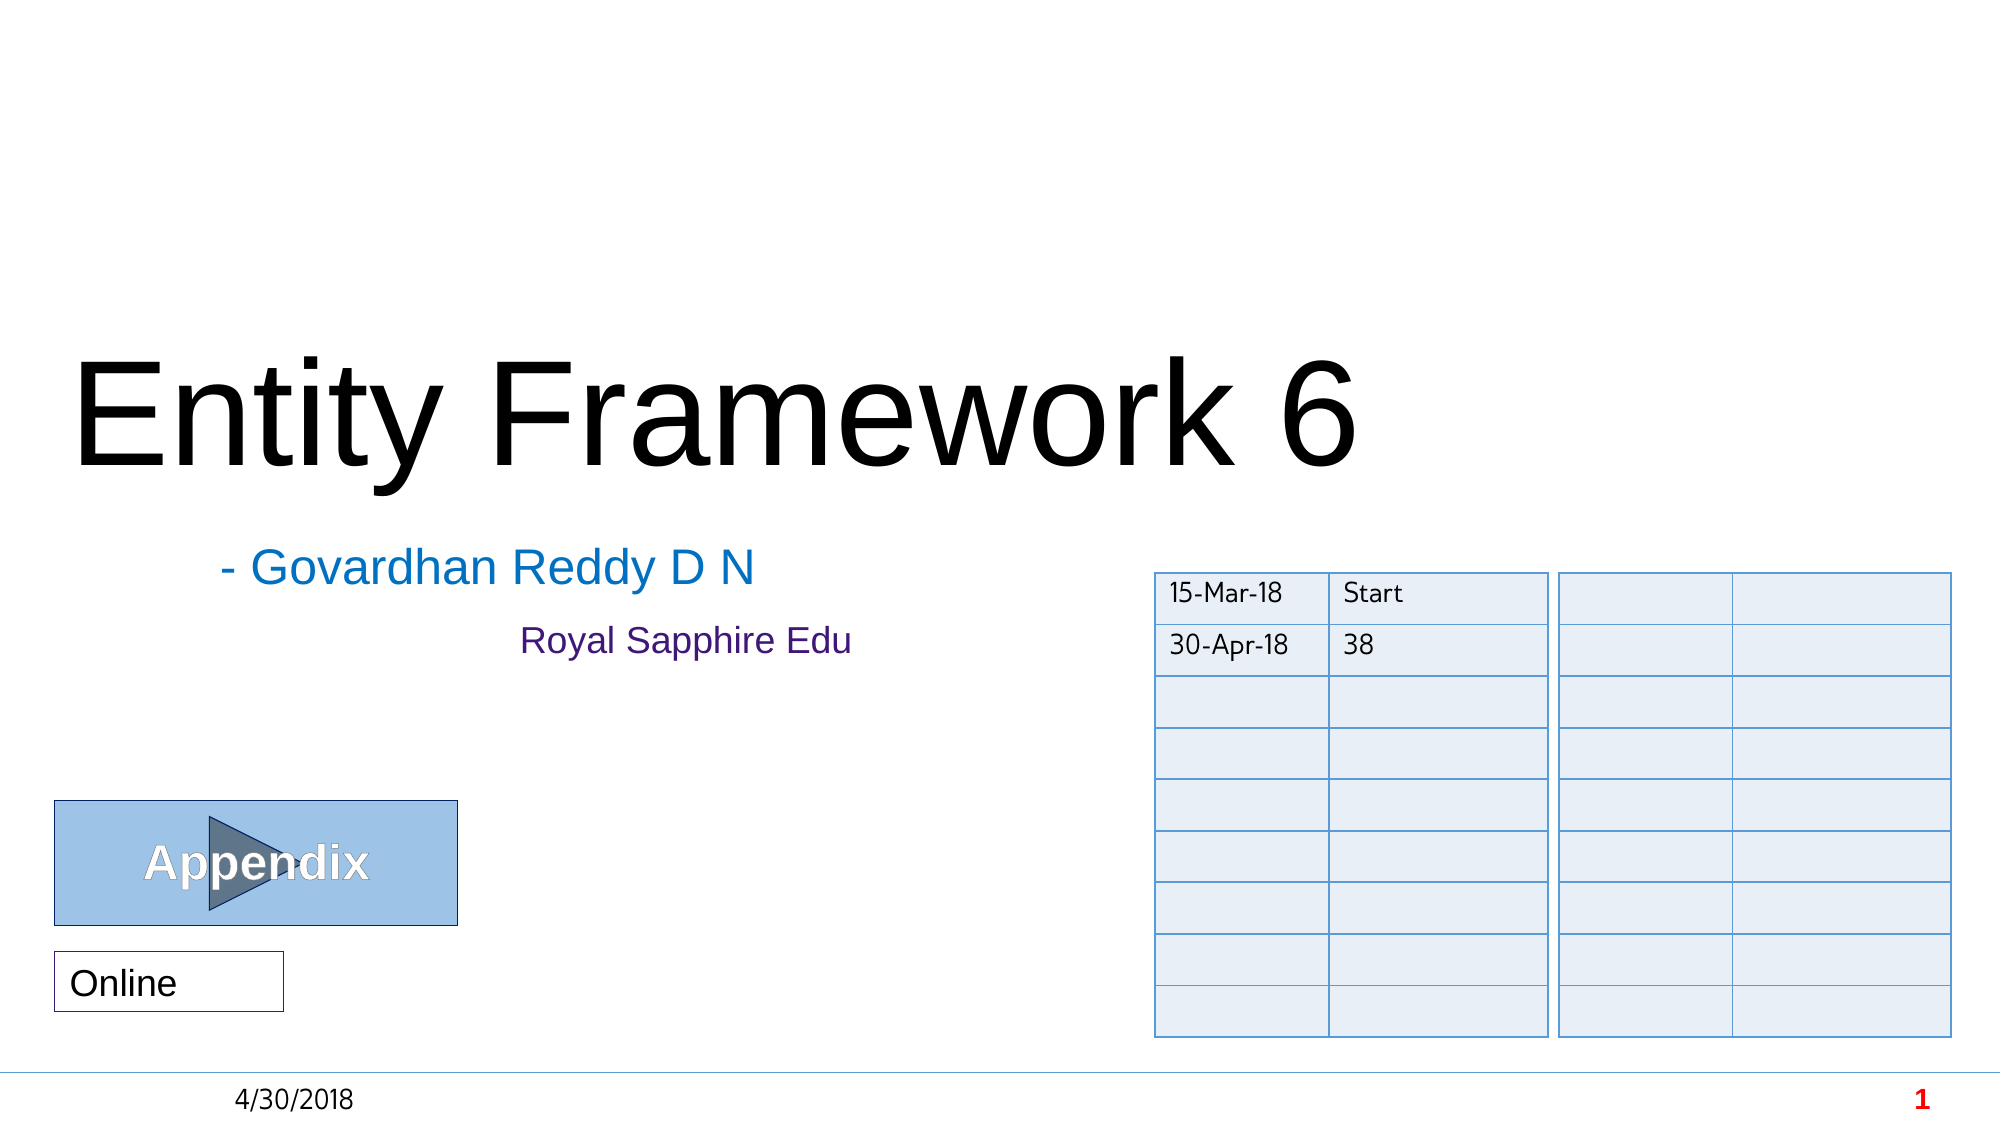

Entity Framework 6
|  |  |
| --- | --- |
|  |  |
|  |  |
|  |  |
|  |  |
|  |  |
|  |  |
|  |  |
|  |  |
| 15-Mar-18 | Start |
| --- | --- |
| 30-Apr-18 | 38 |
|  |  |
|  |  |
|  |  |
|  |  |
|  |  |
|  |  |
|  |  |
Appendix
Online
4/30/2018
1